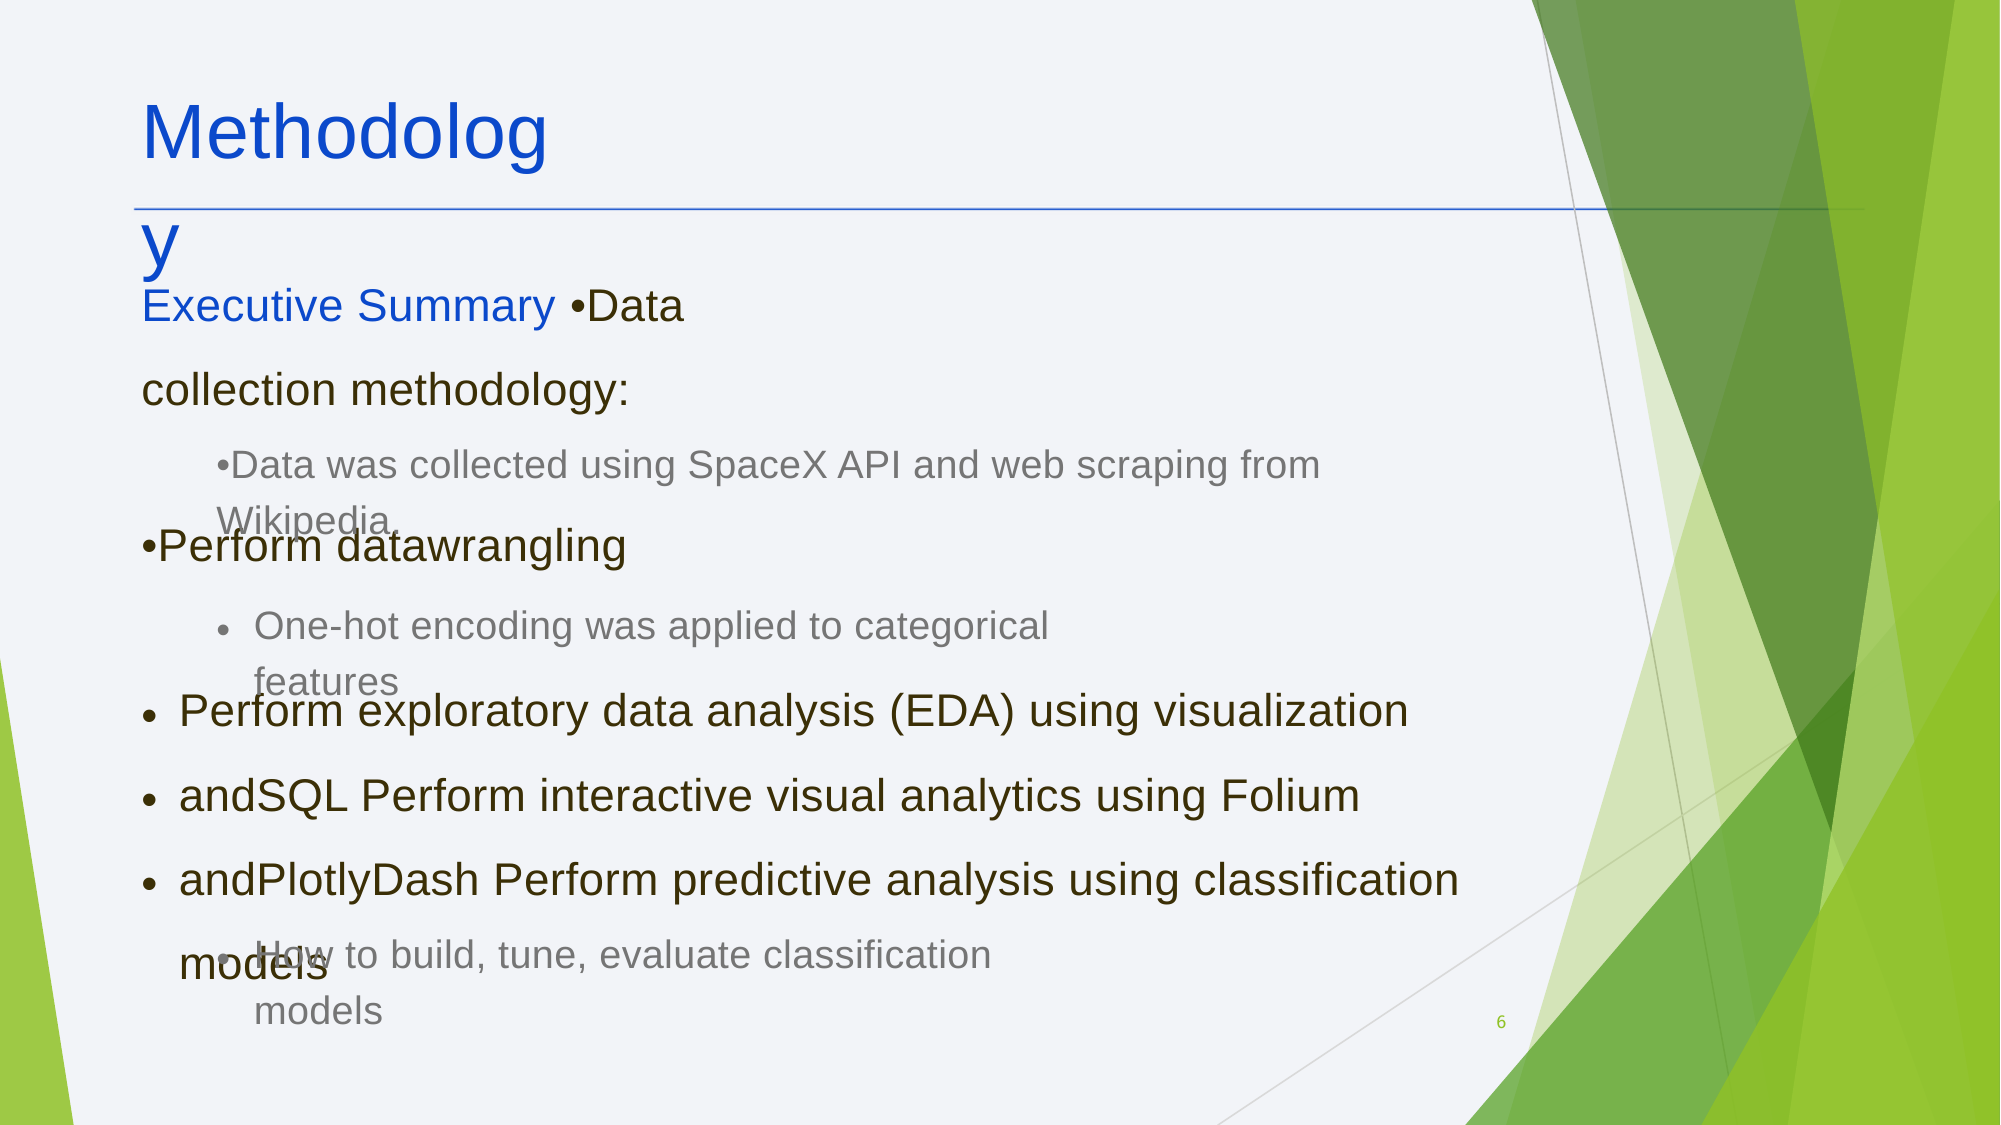

Methodology
Executive Summary •Data collection methodology:
•Data was collected using SpaceX API and web scraping from Wikipedia.
•Perform datawrangling
One-hot encoding was applied to categorical features
•
Perform exploratory data analysis (EDA) using visualization andSQL Perform interactive visual analytics using Folium andPlotlyDash Perform predictive analysis using classification models
• • •

How to build, tune, evaluate classification models
•
6